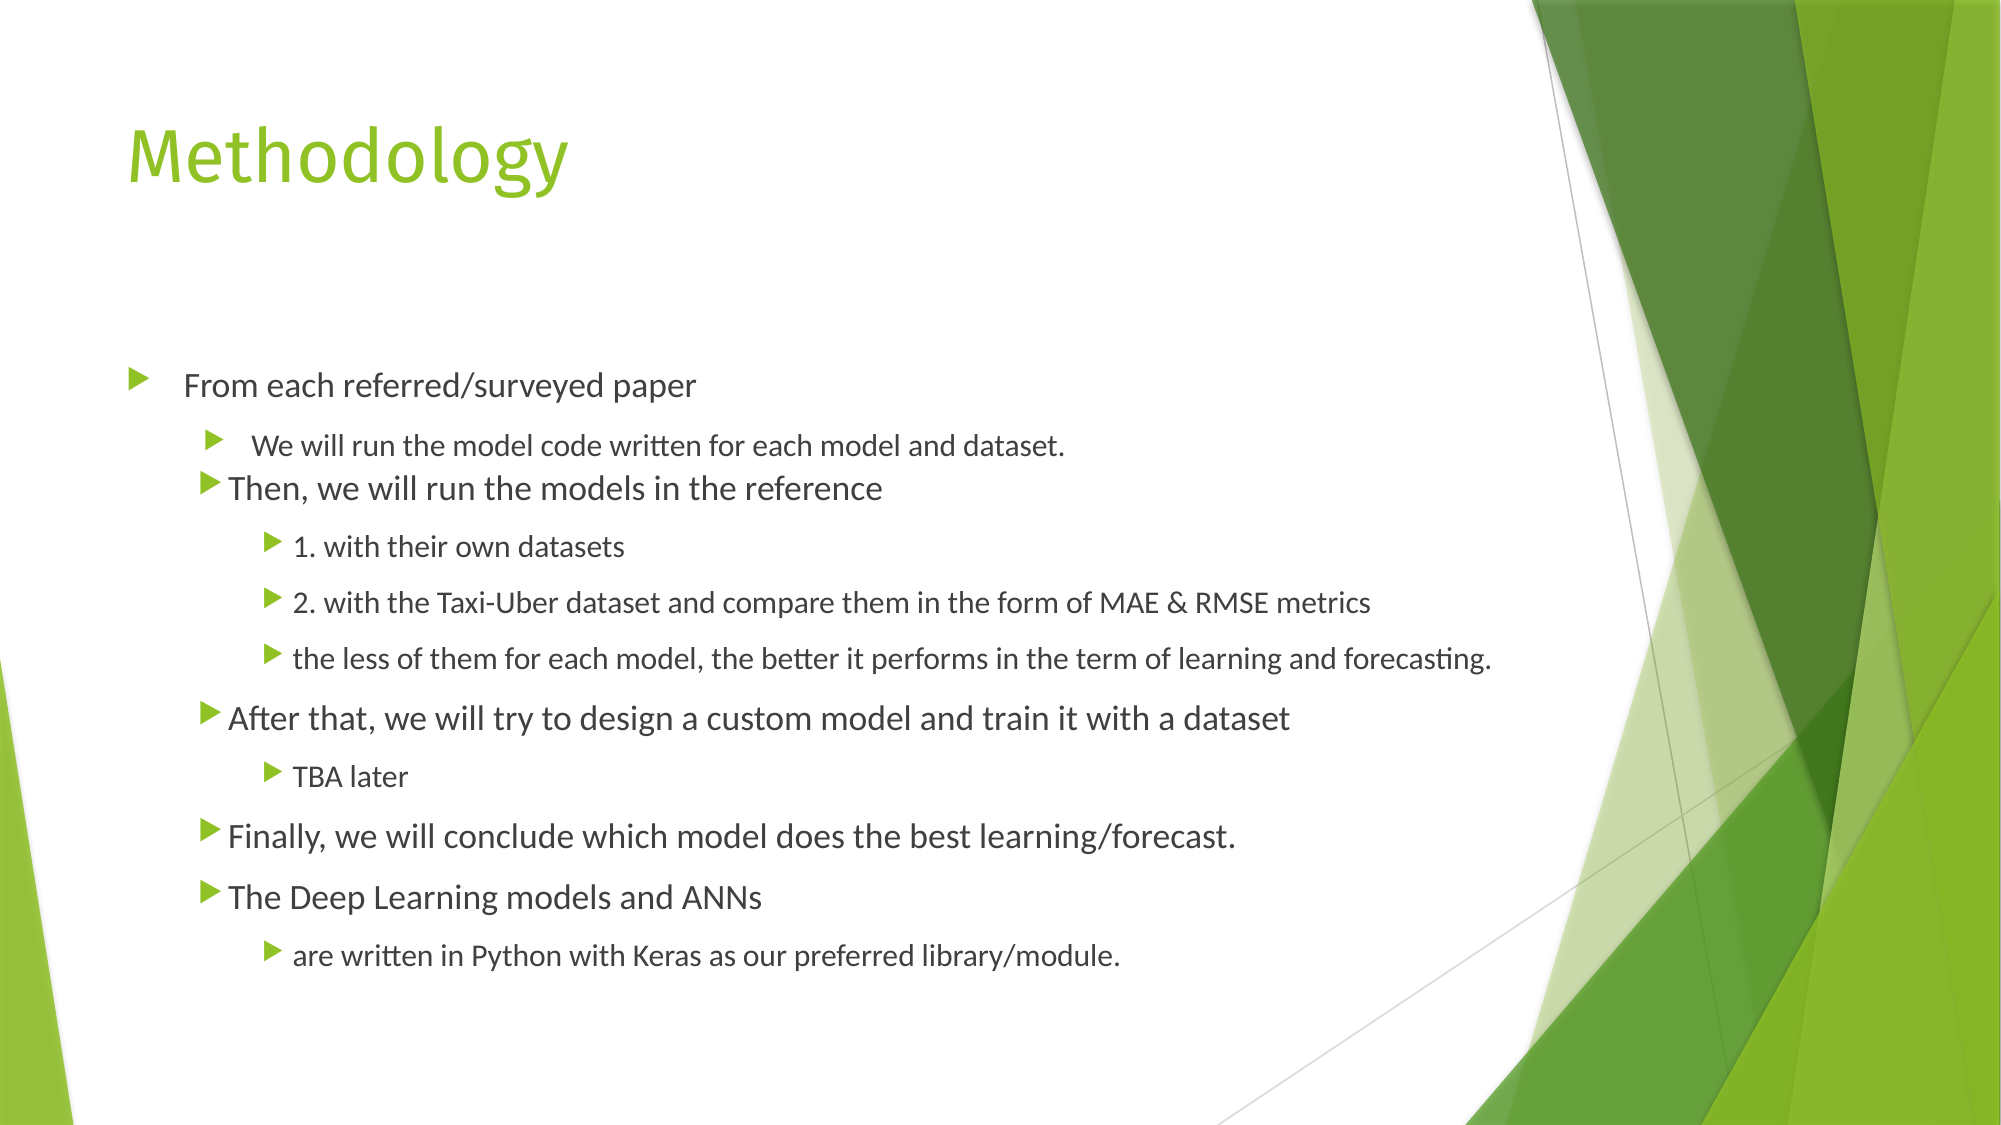

# Methodology
From each referred/surveyed paper
We will run the model code written for each model and dataset.
Then, we will run the models in the reference
1. with their own datasets
2. with the Taxi-Uber dataset and compare them in the form of MAE & RMSE metrics
the less of them for each model, the better it performs in the term of learning and forecasting.
After that, we will try to design a custom model and train it with a dataset
TBA later
Finally, we will conclude which model does the best learning/forecast.
The Deep Learning models and ANNs
are written in Python with Keras as our preferred library/module.